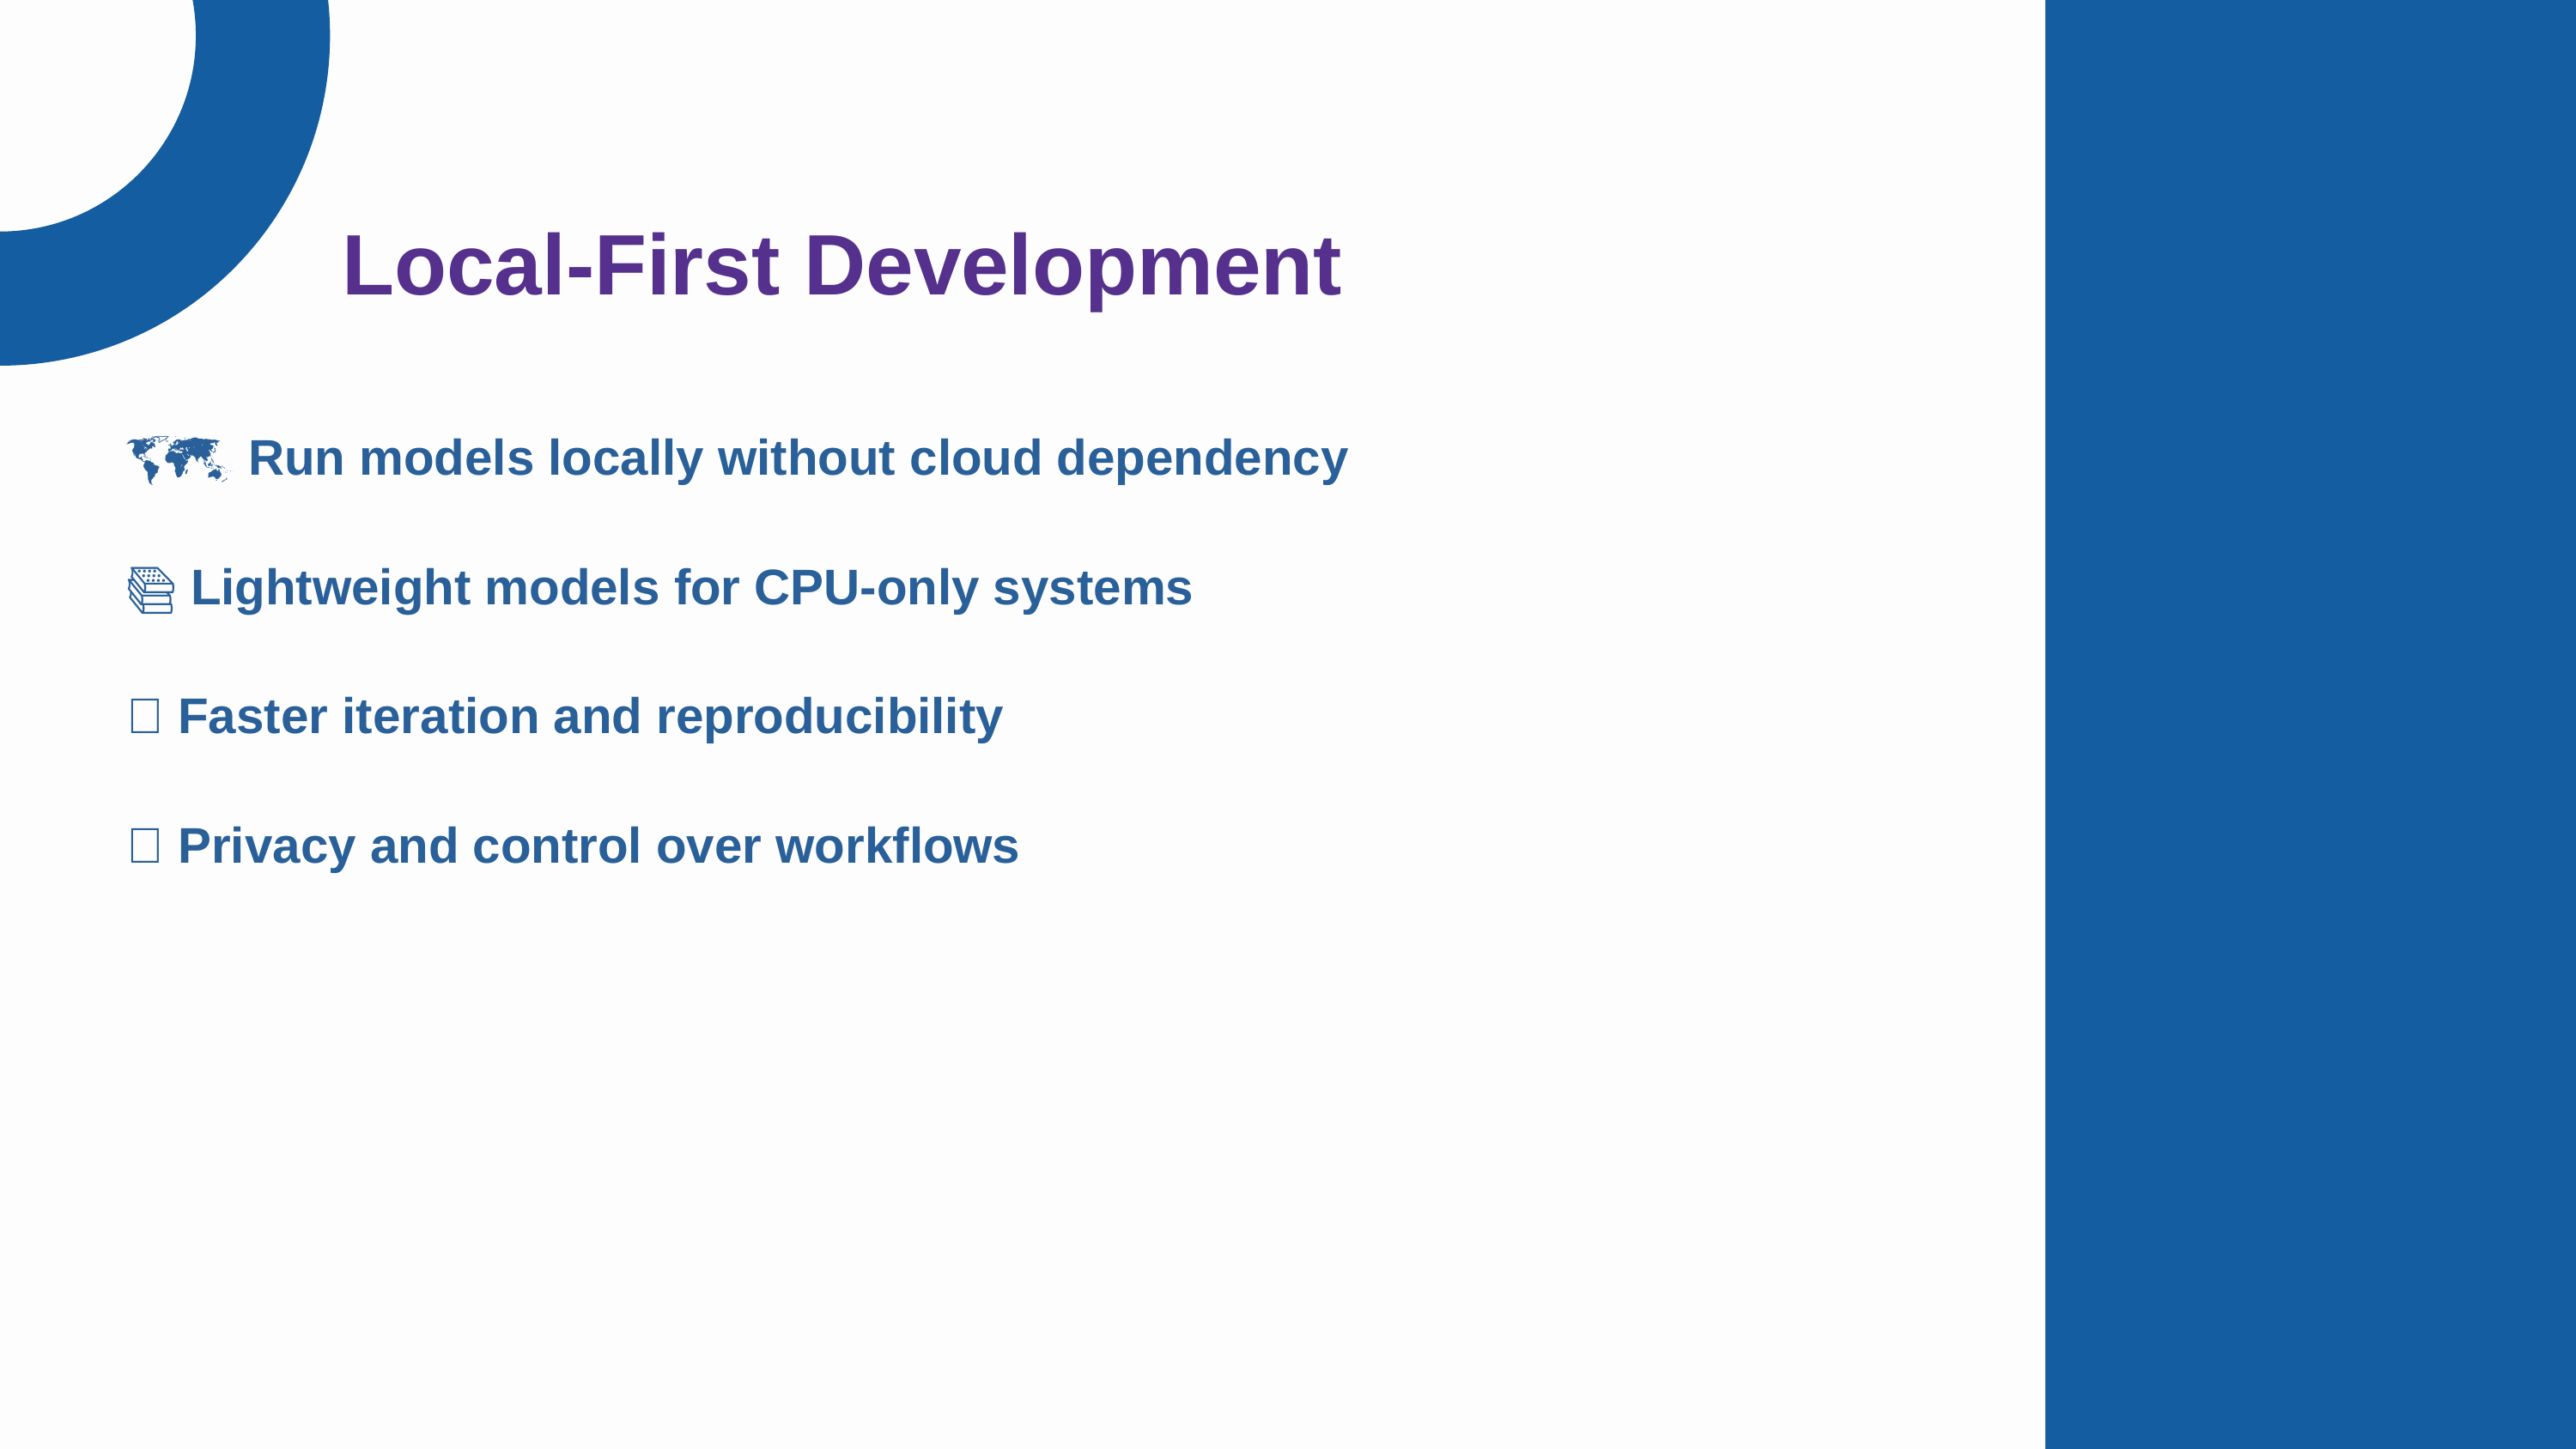

Local-First Development
Inaugural Session

🗺️ Run models locally without cloud dependency
📚 Lightweight models for CPU-only systems
🧪 Faster iteration and reproducibility
🧪 Privacy and control over workflows